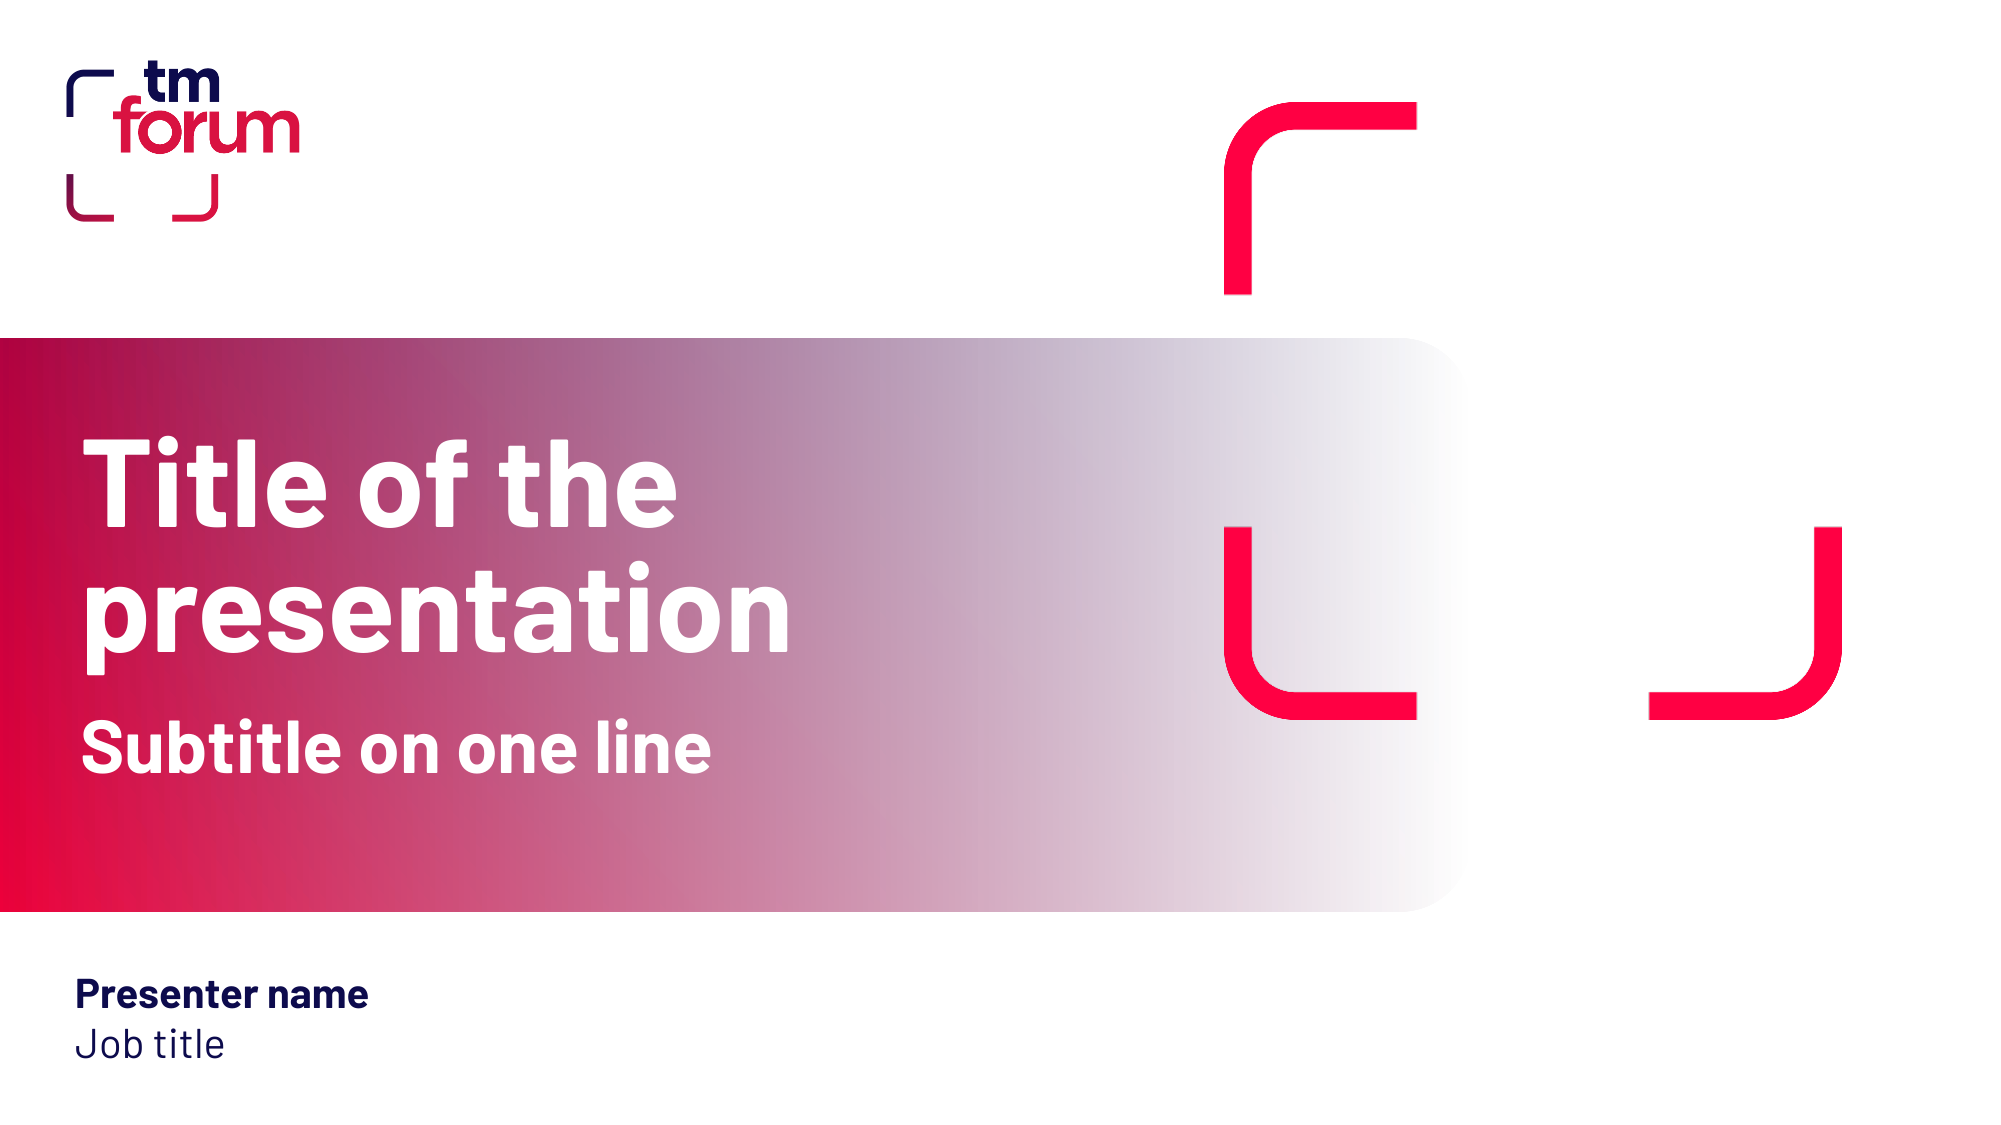

Title of the
presentation
Subtitle on one line
Presenter name
Job title
Month DD 2025